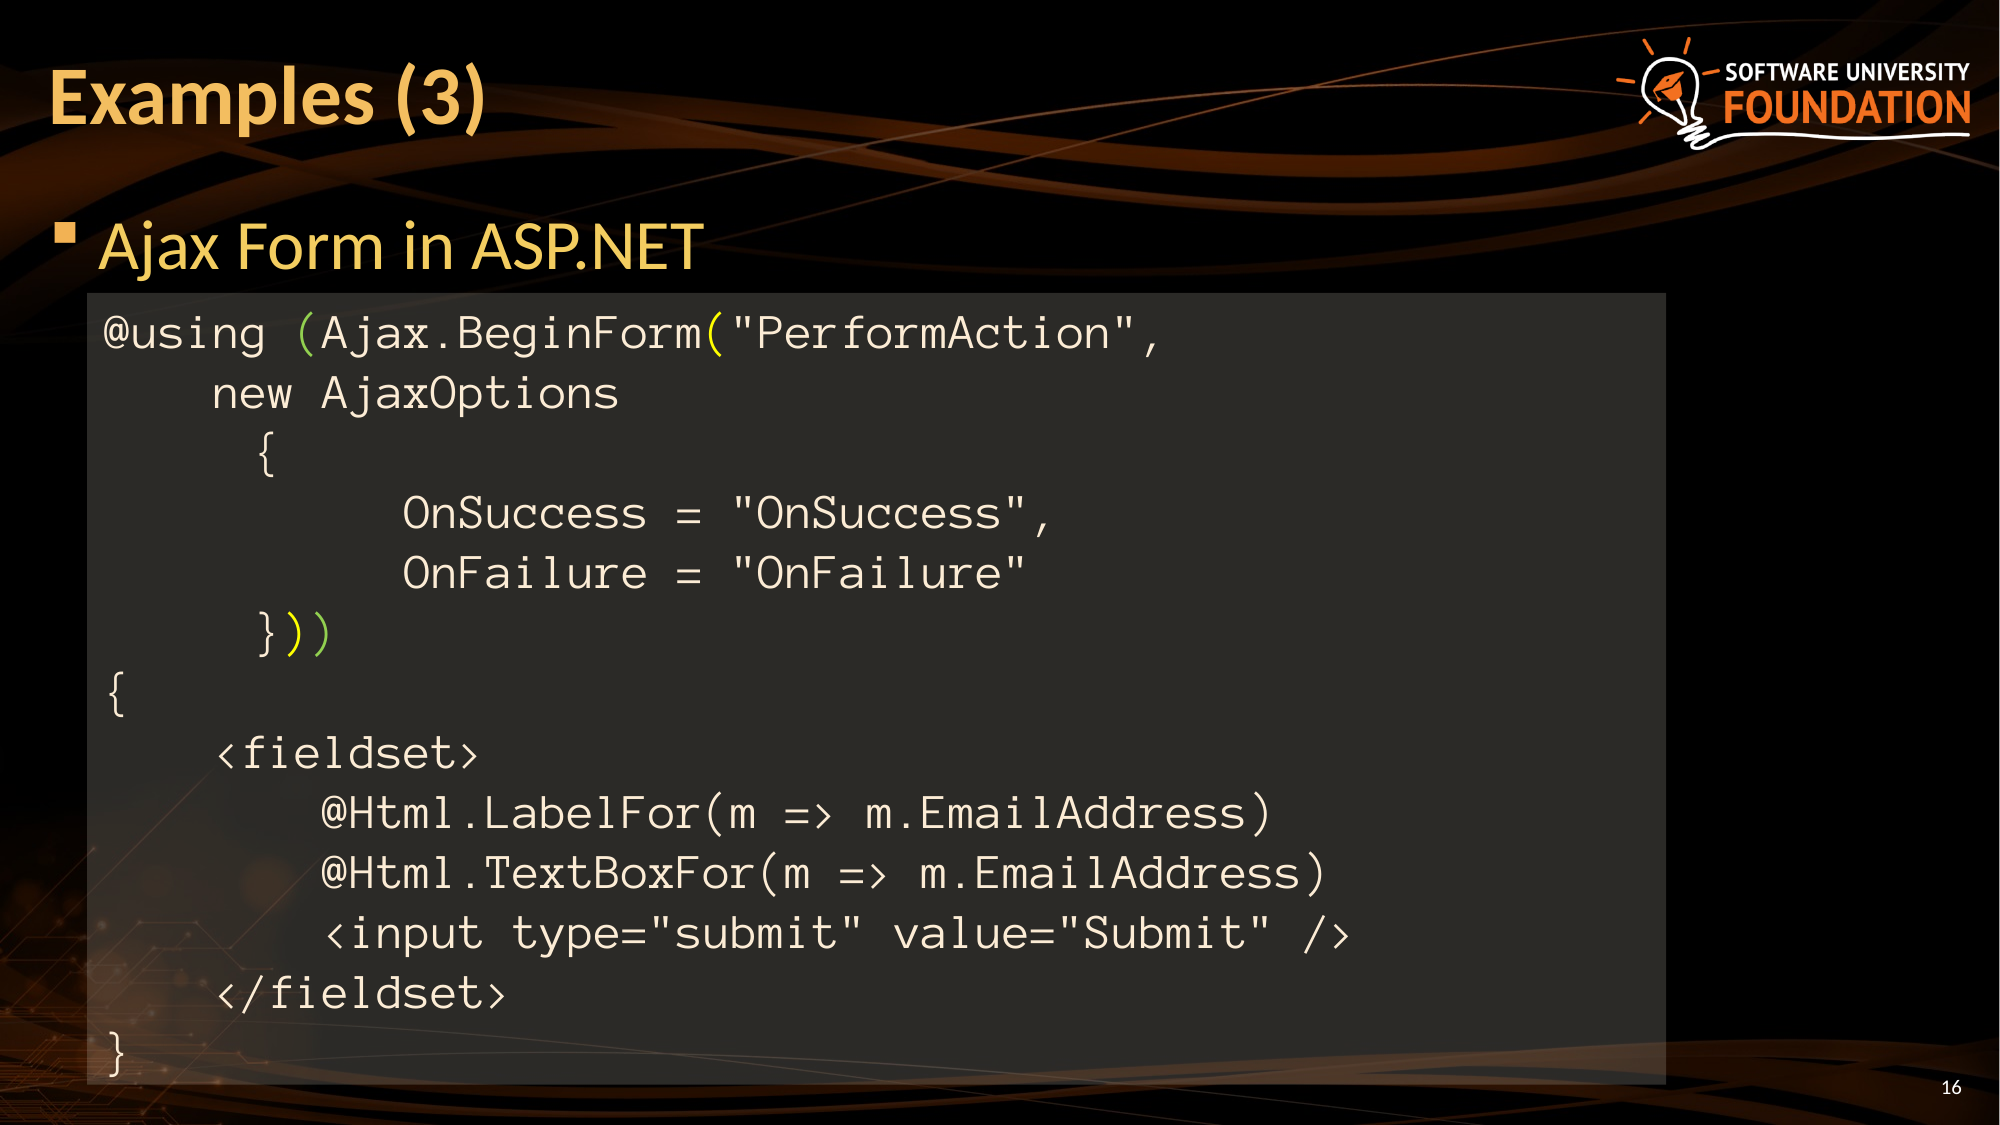

# Examples (3)
Ajax Form in ASP.NET
@using (Ajax.BeginForm("PerformAction",
    new AjaxOptions
	{
		OnSuccess = "OnSuccess",
		OnFailure = "OnFailure"
	}))
{
    <fieldset>
        @Html.LabelFor(m => m.EmailAddress)
        @Html.TextBoxFor(m => m.EmailAddress)
        <input type="submit" value="Submit" />
    </fieldset>
}
16